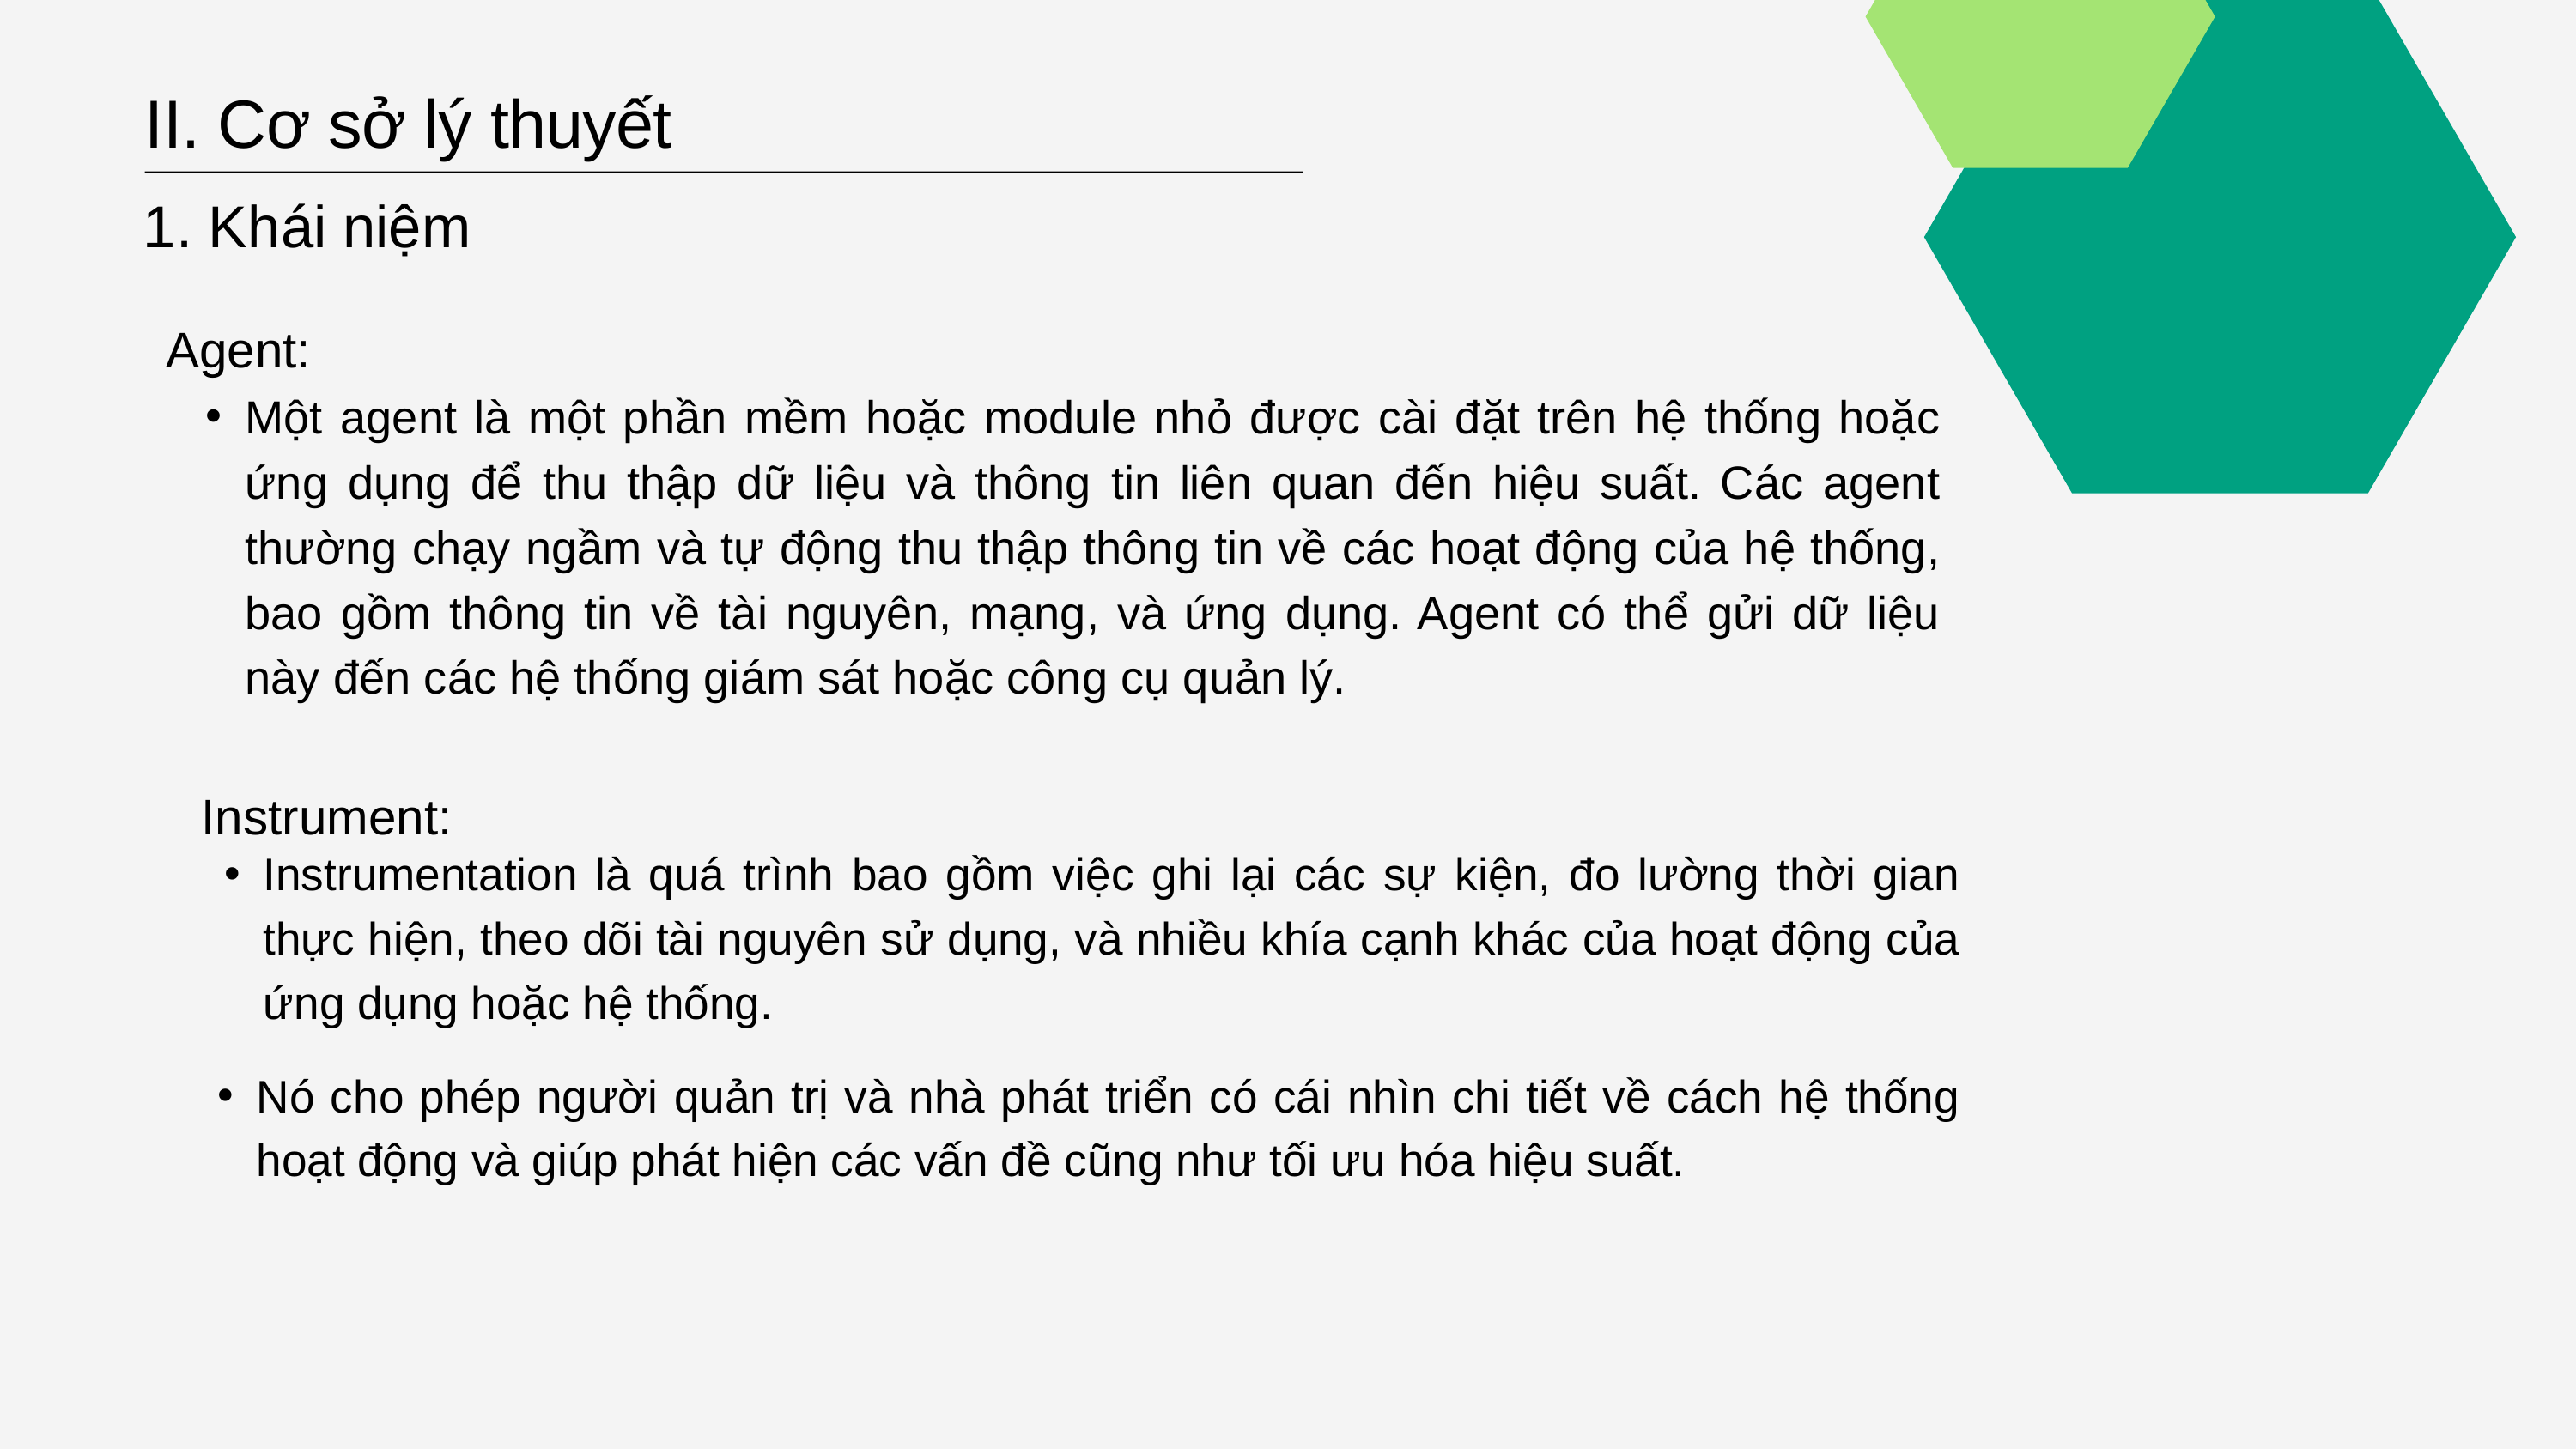

II. Cơ sở lý thuyết

1. Khái niệm
Agent:
Một agent là một phần mềm hoặc module nhỏ được cài đặt trên hệ thống hoặc ứng dụng để thu thập dữ liệu và thông tin liên quan đến hiệu suất. Các agent thường chạy ngầm và tự động thu thập thông tin về các hoạt động của hệ thống, bao gồm thông tin về tài nguyên, mạng, và ứng dụng. Agent có thể gửi dữ liệu này đến các hệ thống giám sát hoặc công cụ quản lý.
Instrument:
Instrumentation là quá trình bao gồm việc ghi lại các sự kiện, đo lường thời gian thực hiện, theo dõi tài nguyên sử dụng, và nhiều khía cạnh khác của hoạt động của ứng dụng hoặc hệ thống.
Nó cho phép người quản trị và nhà phát triển có cái nhìn chi tiết về cách hệ thống hoạt động và giúp phát hiện các vấn đề cũng như tối ưu hóa hiệu suất.